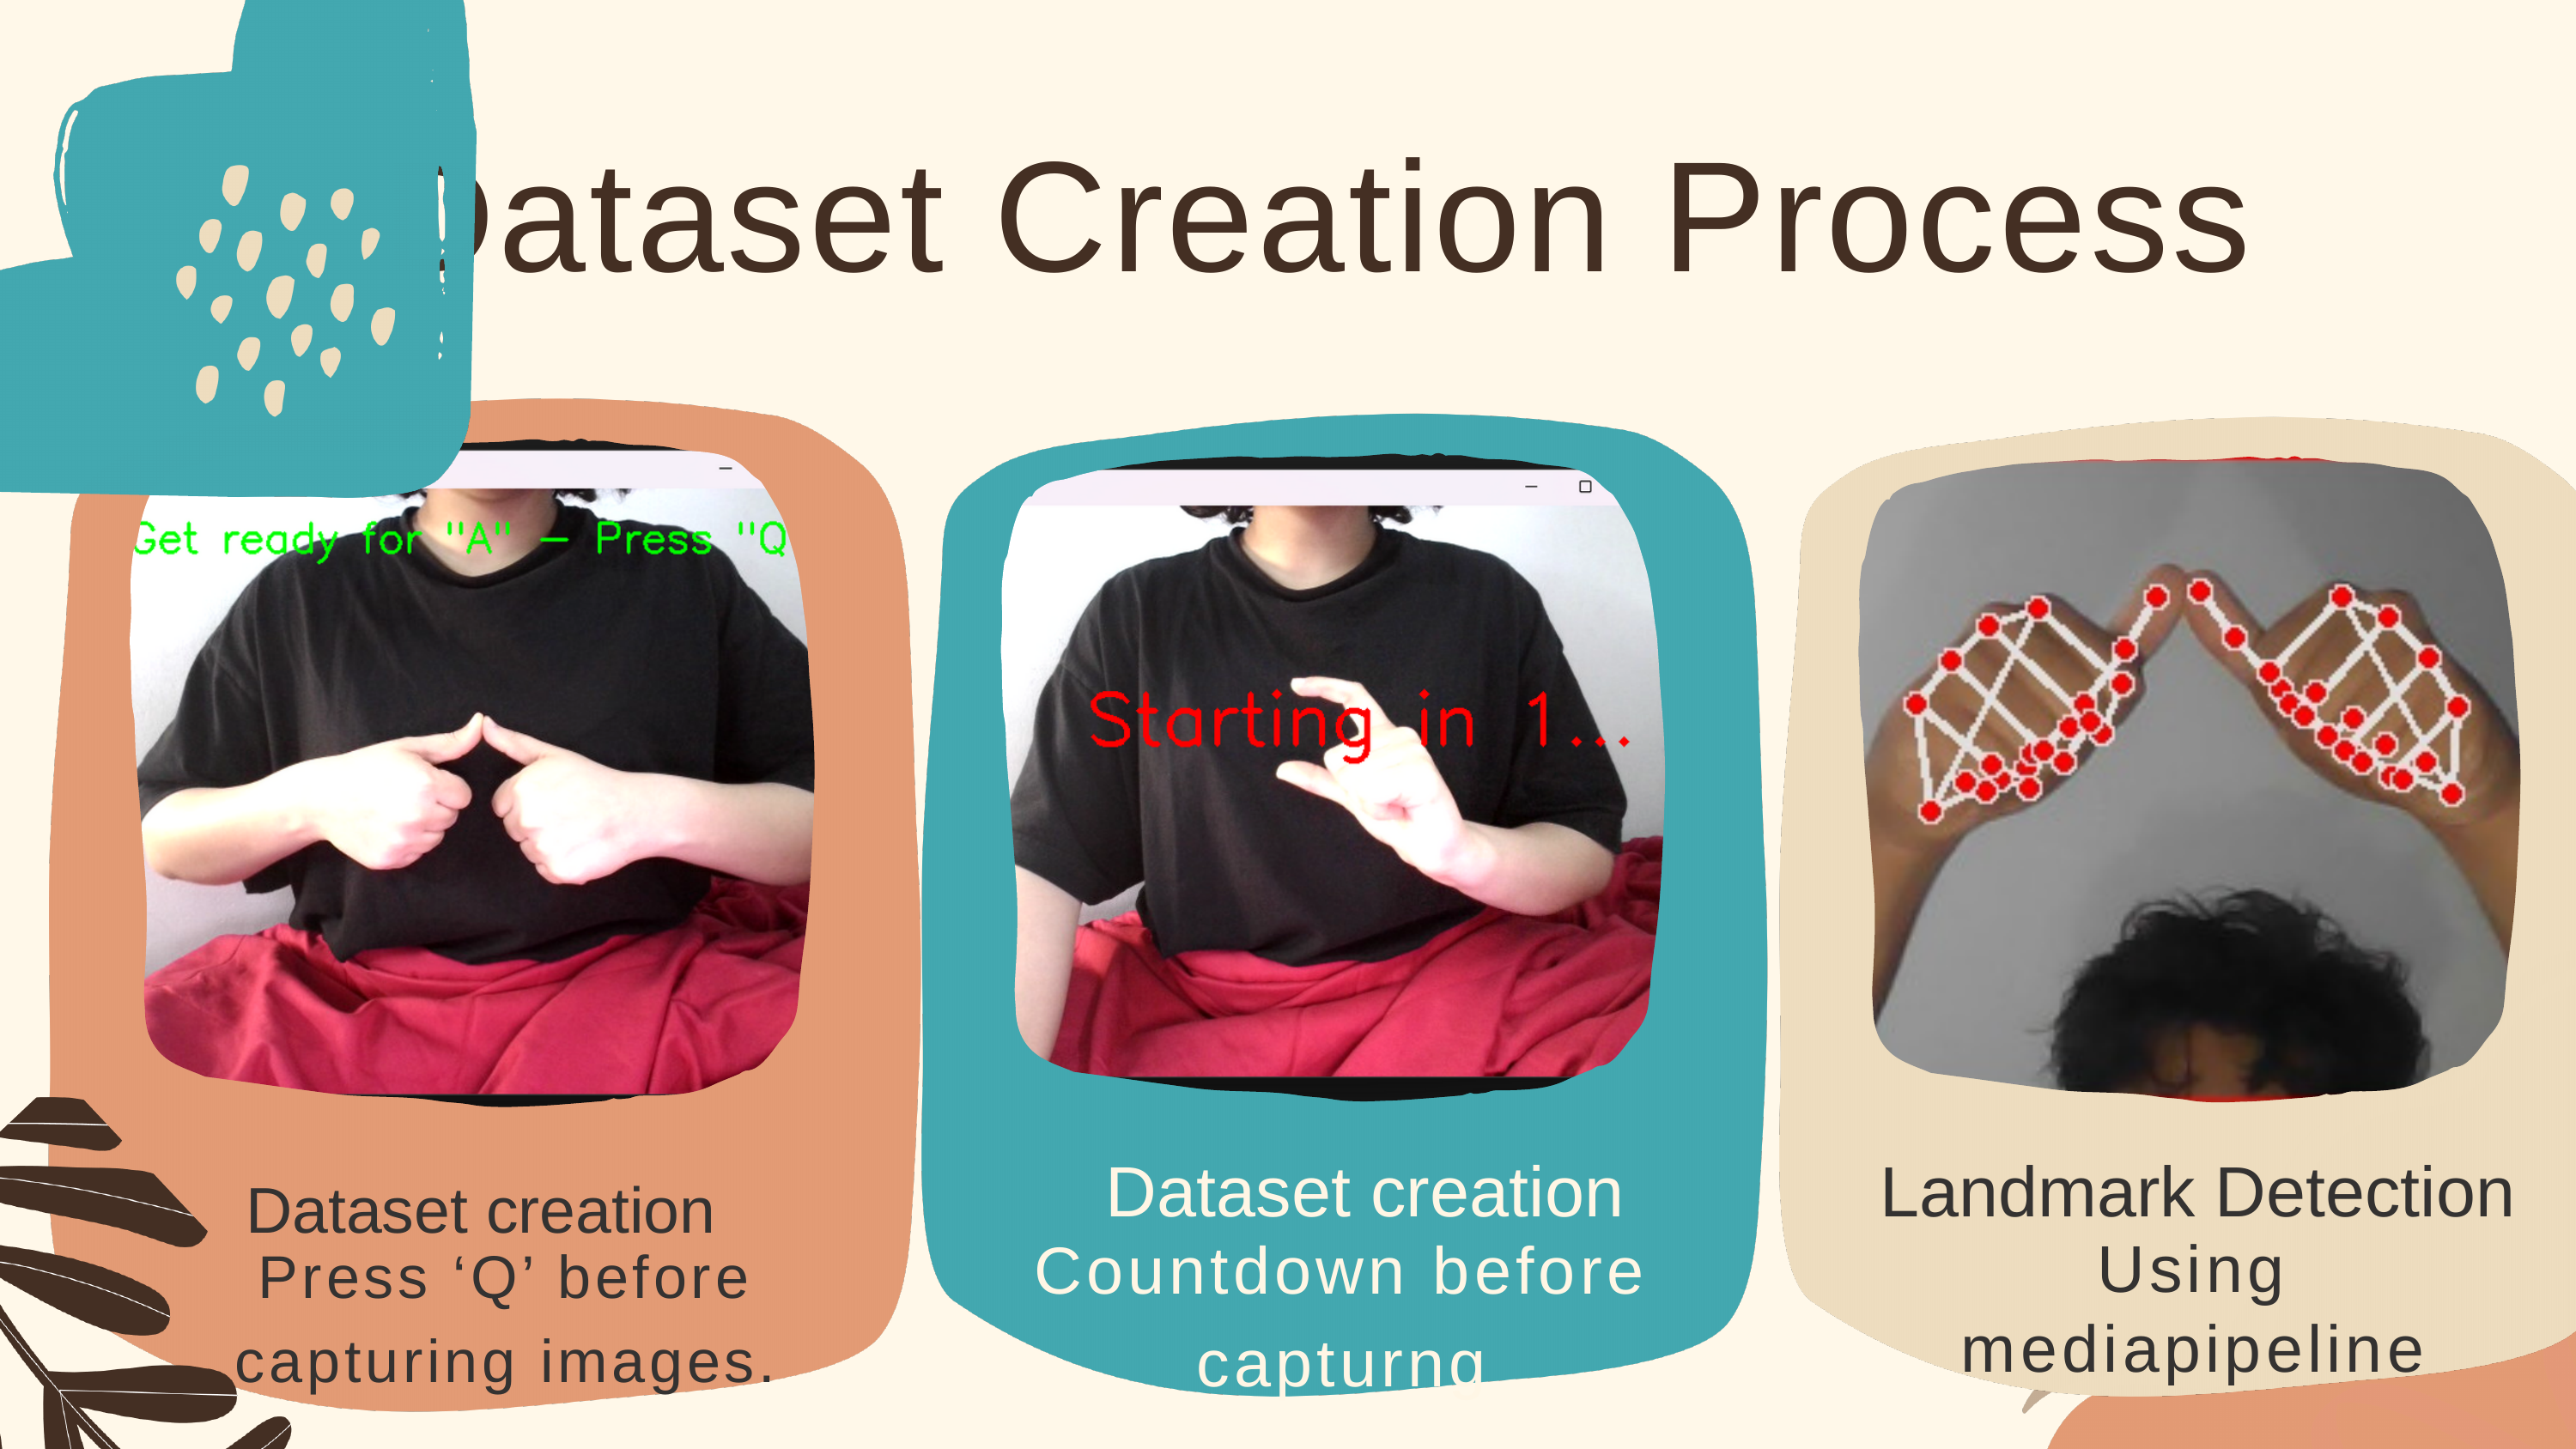

Dataset Creation Process

Dataset creation
Landmark Detection
Dataset creation

Countdown before capturng
Using mediapipeline
Press ‘Q’ before capturing images.